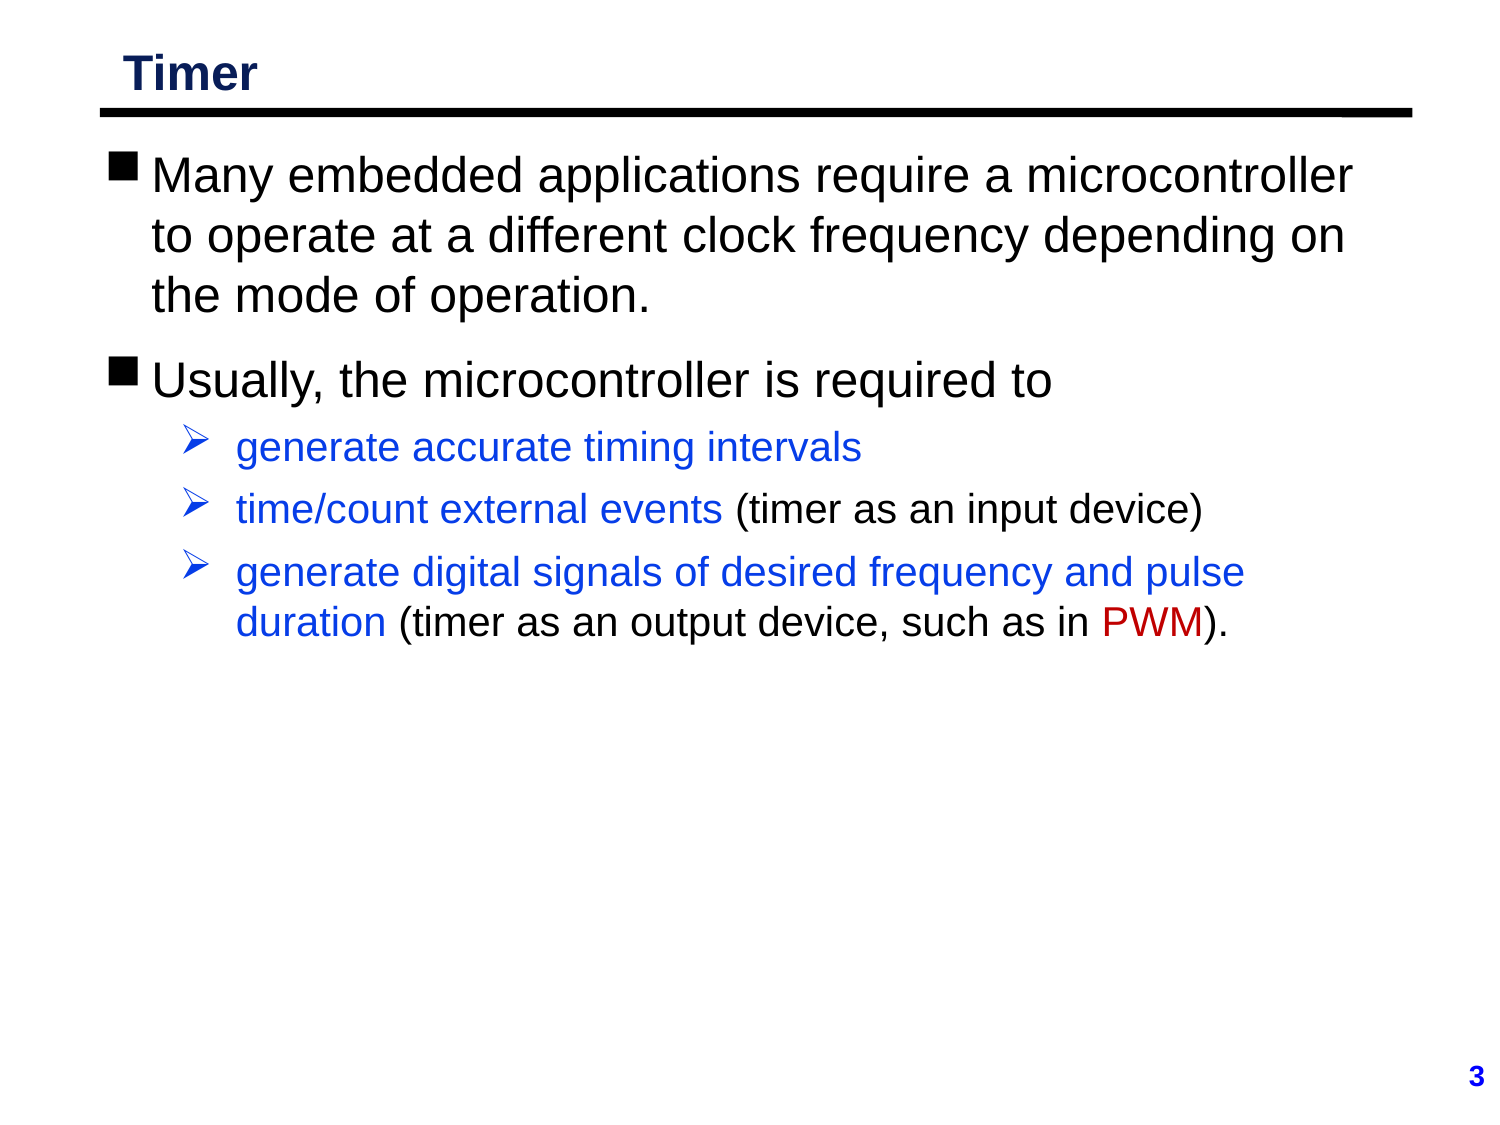

# Timer
Many embedded applications require a microcontroller to operate at a different clock frequency depending on the mode of operation.
Usually, the microcontroller is required to
generate accurate timing intervals
time/count external events (timer as an input device)
generate digital signals of desired frequency and pulse duration (timer as an output device, such as in PWM).
3